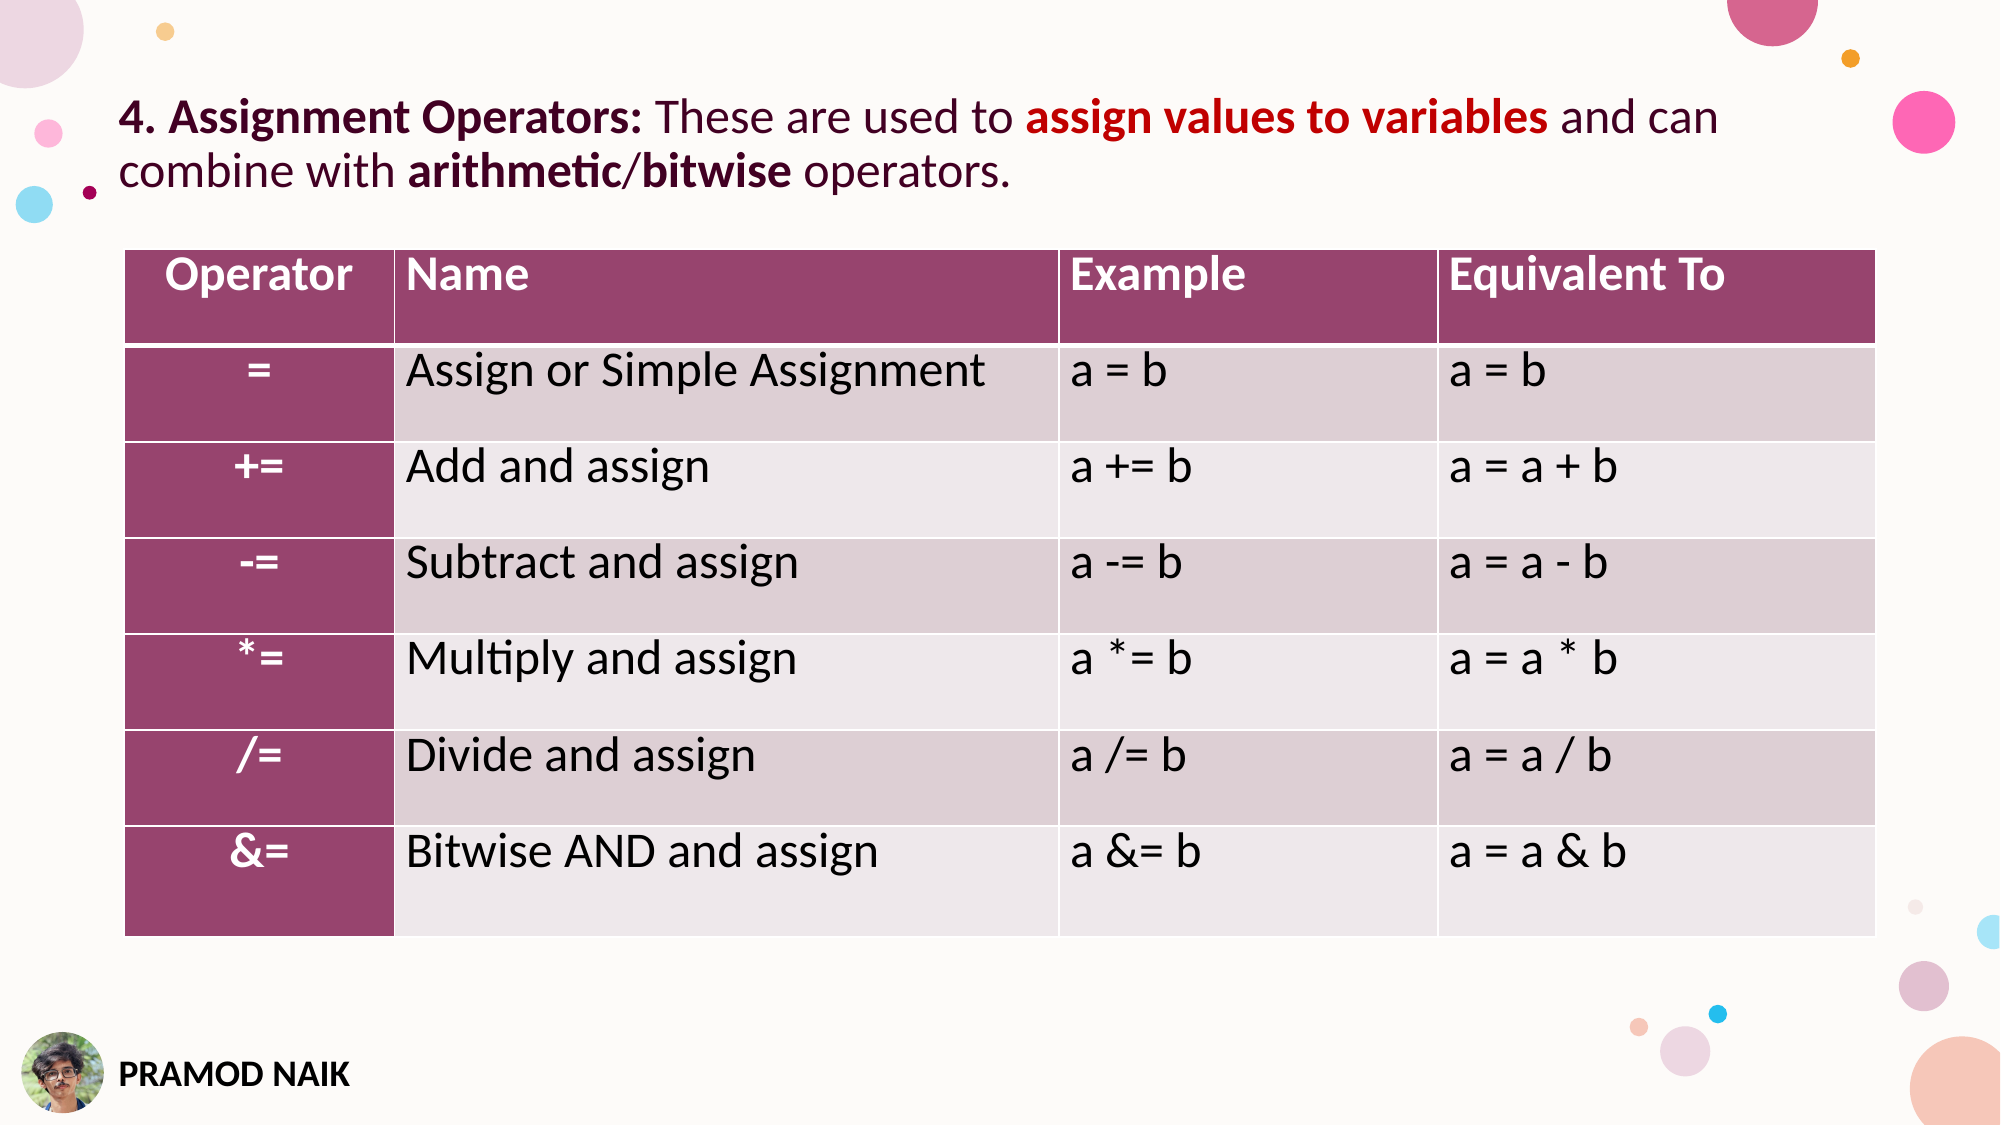

4. Assignment Operators: These are used to assign values to variables and can combine with arithmetic/bitwise operators.
| Operator | Name | Example | Equivalent To |
| --- | --- | --- | --- |
| = | Assign or Simple Assignment | a = b | a = b |
| += | Add and assign | a += b | a = a + b |
| -= | Subtract and assign | a -= b | a = a - b |
| \*= | Multiply and assign | a \*= b | a = a \* b |
| /= | Divide and assign | a /= b | a = a / b |
| &= | Bitwise AND and assign | a &= b | a = a & b |